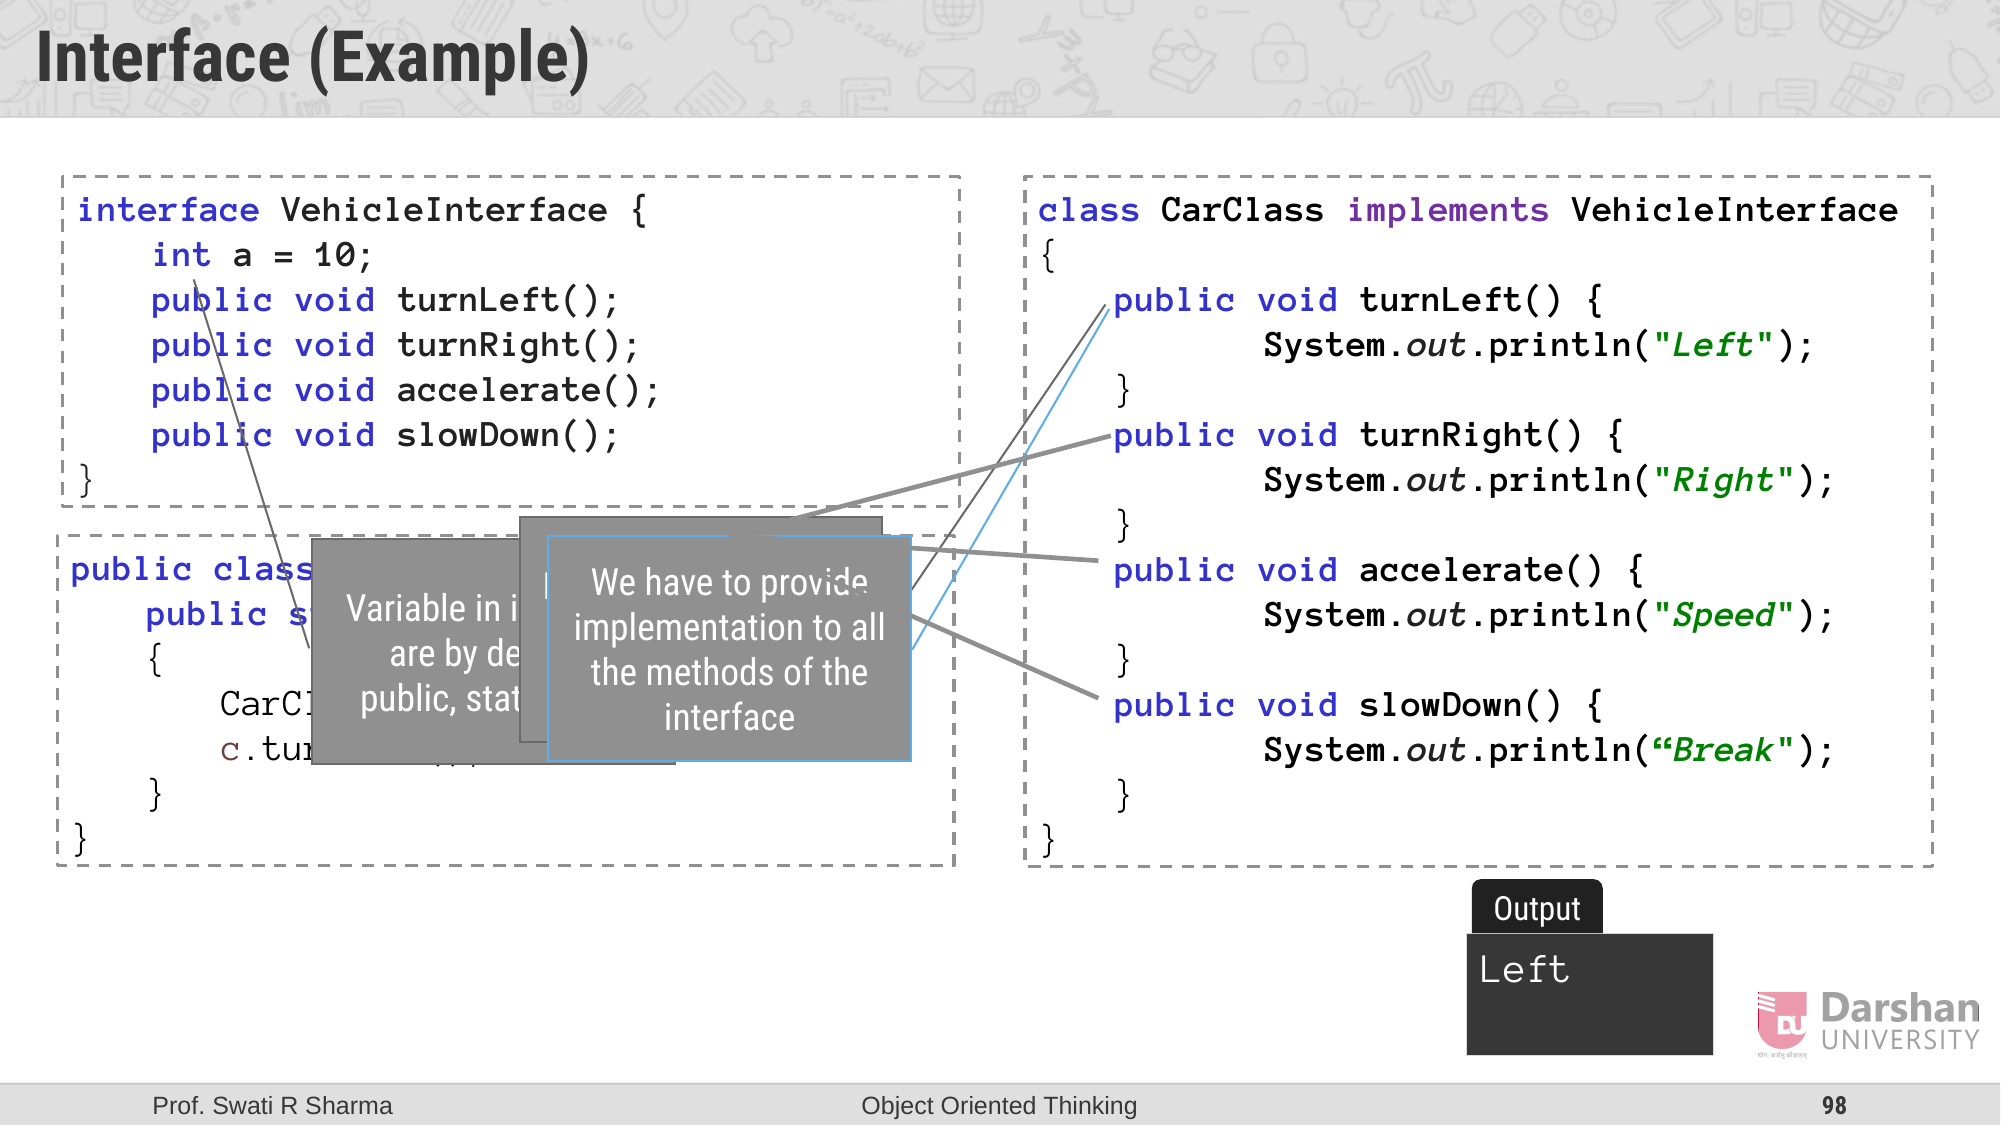

# Interface (Example)
interface VehicleInterface {
int a = 10;
public void turnLeft();
public void turnRight();
public void accelerate();
public void slowDown();
}
class CarClass implements VehicleInterface
{
public void turnLeft() {
	System.out.println("Left");
}
public void turnRight() {
	System.out.println("Right");
}
public void accelerate() {
	System.out.println("Speed");
}
public void slowDown() {
	System.out.println(“Break");
}
}
Here access specifier of method must be public
public class DemoInterface{
public static void main(String[] a)
{
CarClass c = new CarClass();
c.turnLeft();
}
}
We have to provide implementation to all the methods of the interface
Variable in interface are by default
public, static, final
Output
Left